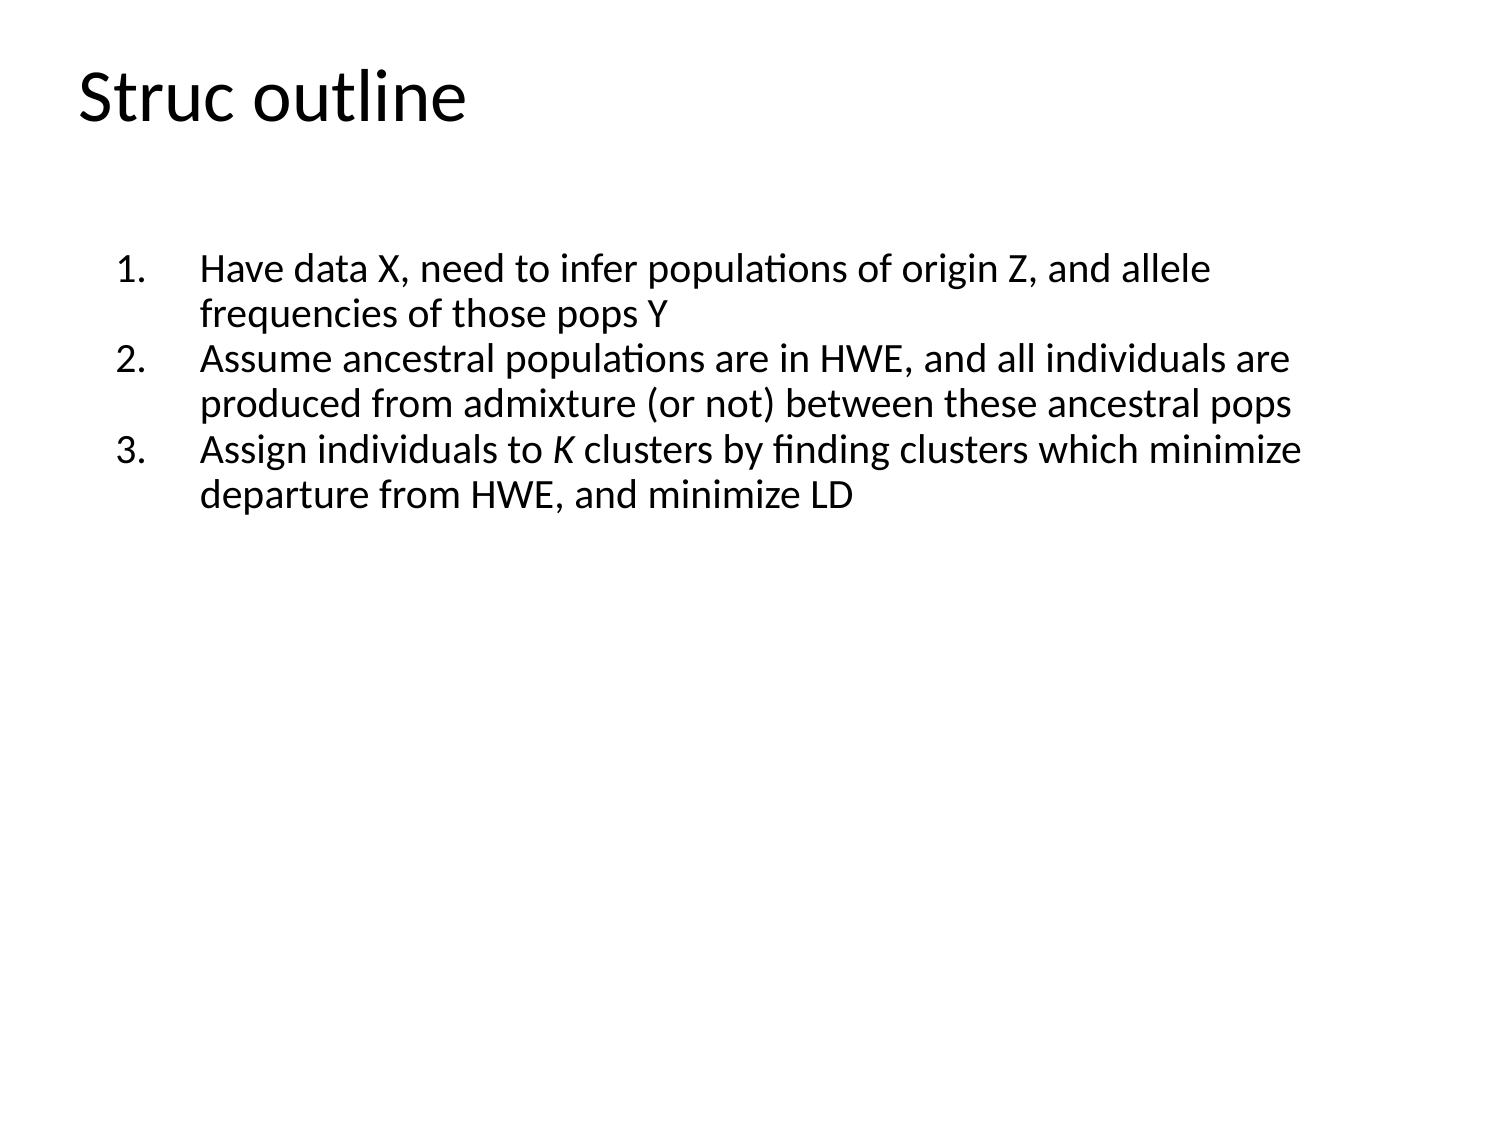

# Struc outline
Have data X, need to infer populations of origin Z, and allele frequencies of those pops Y
Assume ancestral populations are in HWE, and all individuals are produced from admixture (or not) between these ancestral pops
Assign individuals to K clusters by finding clusters which minimize departure from HWE, and minimize LD